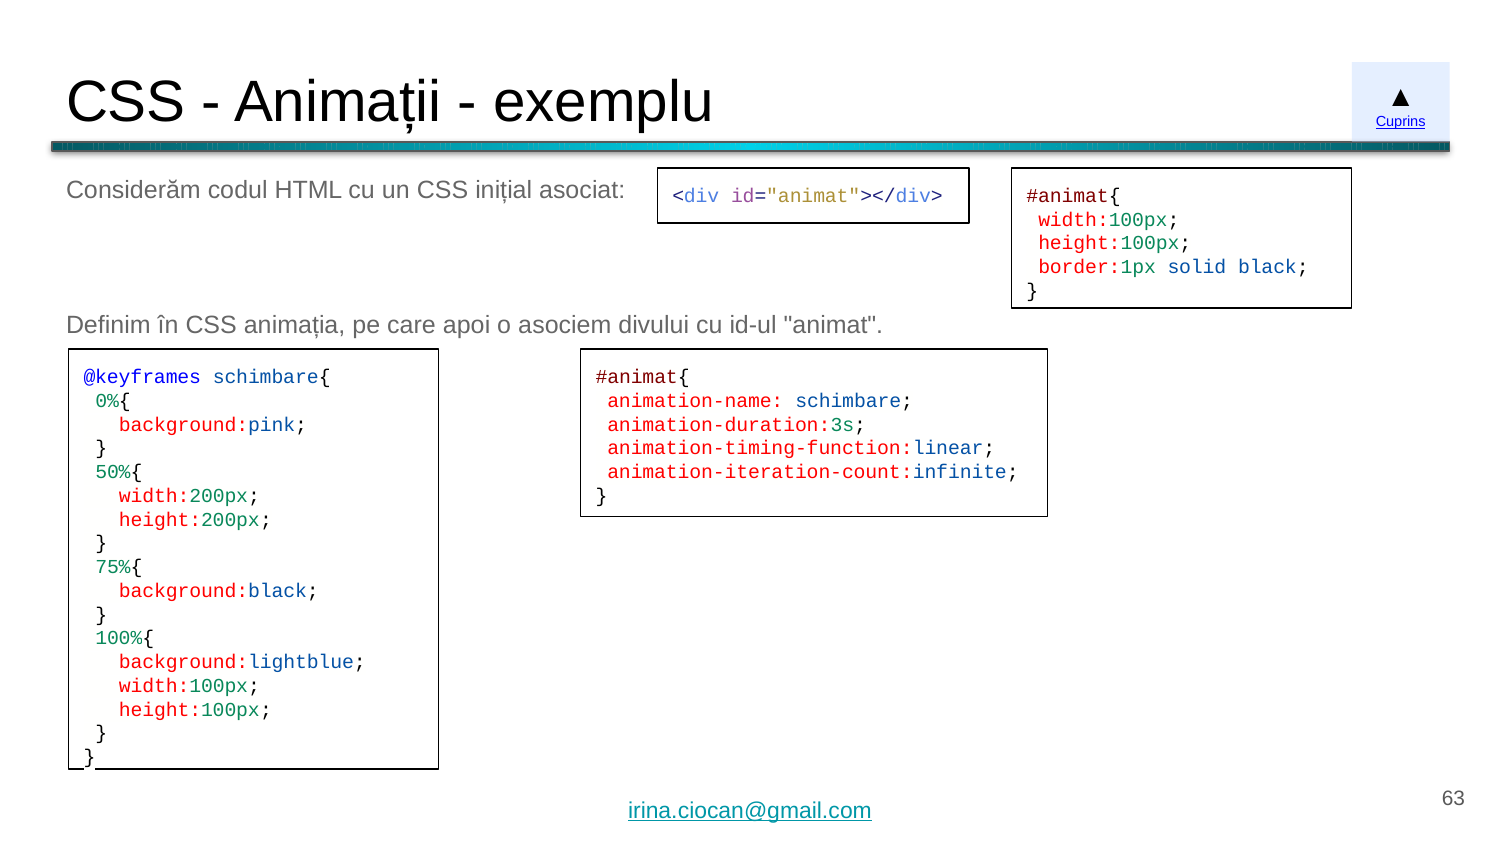

# CSS - Animații - exemplu
▲
Cuprins

Considerăm codul HTML cu un CSS inițial asociat:

<div id="animat"></div>
#animat{
 width:100px;
 height:100px;
 border:1px solid black;
}
Definim în CSS animația, pe care apoi o asociem divului cu id-ul "animat".
@keyframes schimbare{
 0%{
   background:pink;
 }
 50%{
   width:200px;
   height:200px;
 }
 75%{
   background:black;
 }
 100%{
   background:lightblue;
   width:100px;
   height:100px;
 }
}

#animat{
 animation-name: schimbare;
 animation-duration:3s;
 animation-timing-function:linear;
 animation-iteration-count:infinite;
}
63
irina.ciocan@gmail.com